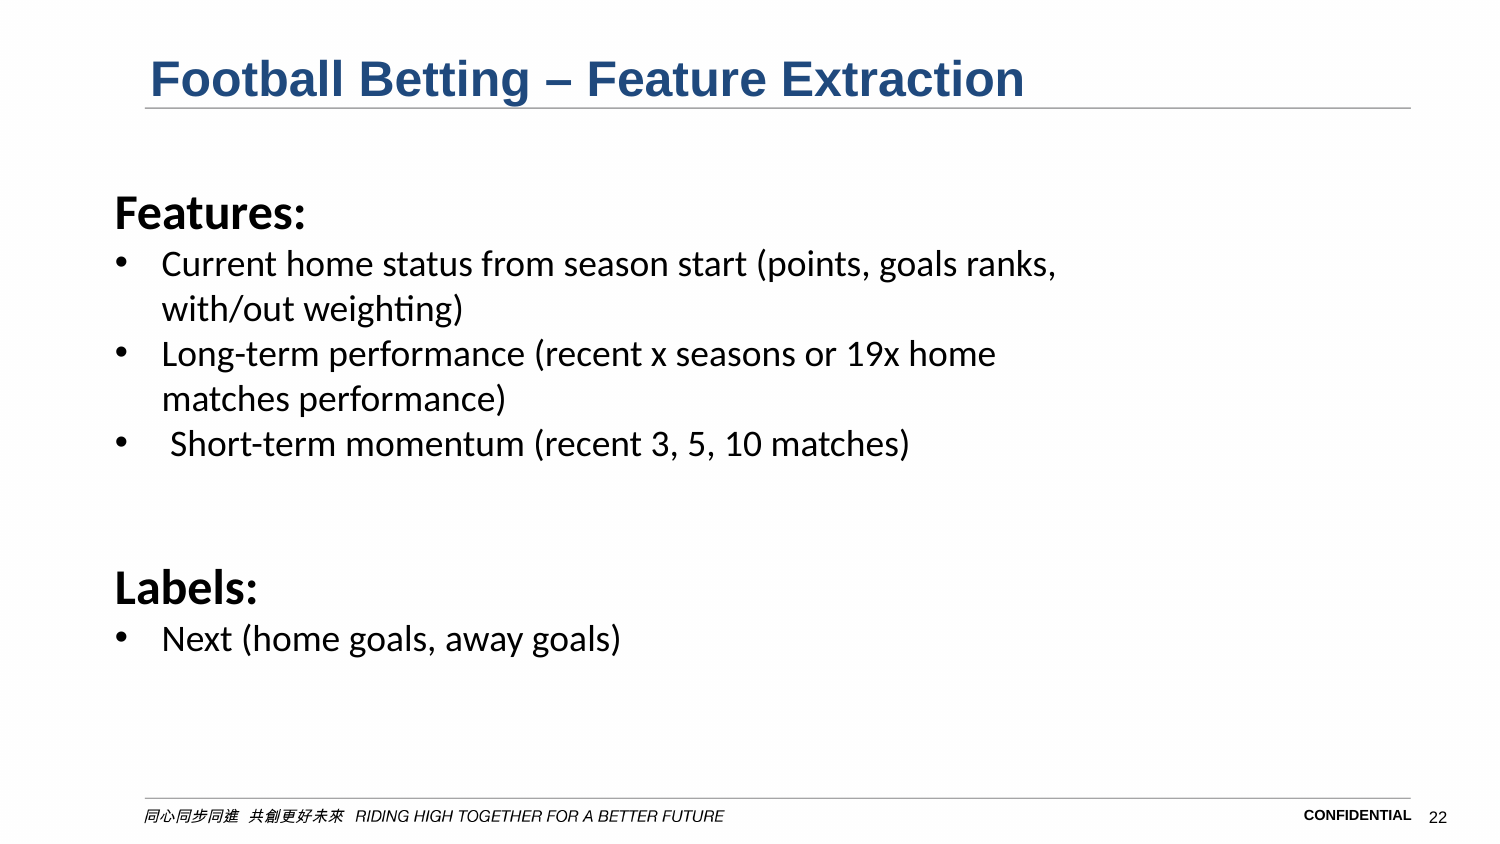

# Football Betting – Feature Extraction
Features:
Current home status from season start (points, goals ranks, with/out weighting)
Long-term performance (recent x seasons or 19x home matches performance)
 Short-term momentum (recent 3, 5, 10 matches)

Labels:
Next (home goals, away goals)

CONFIDENTIAL